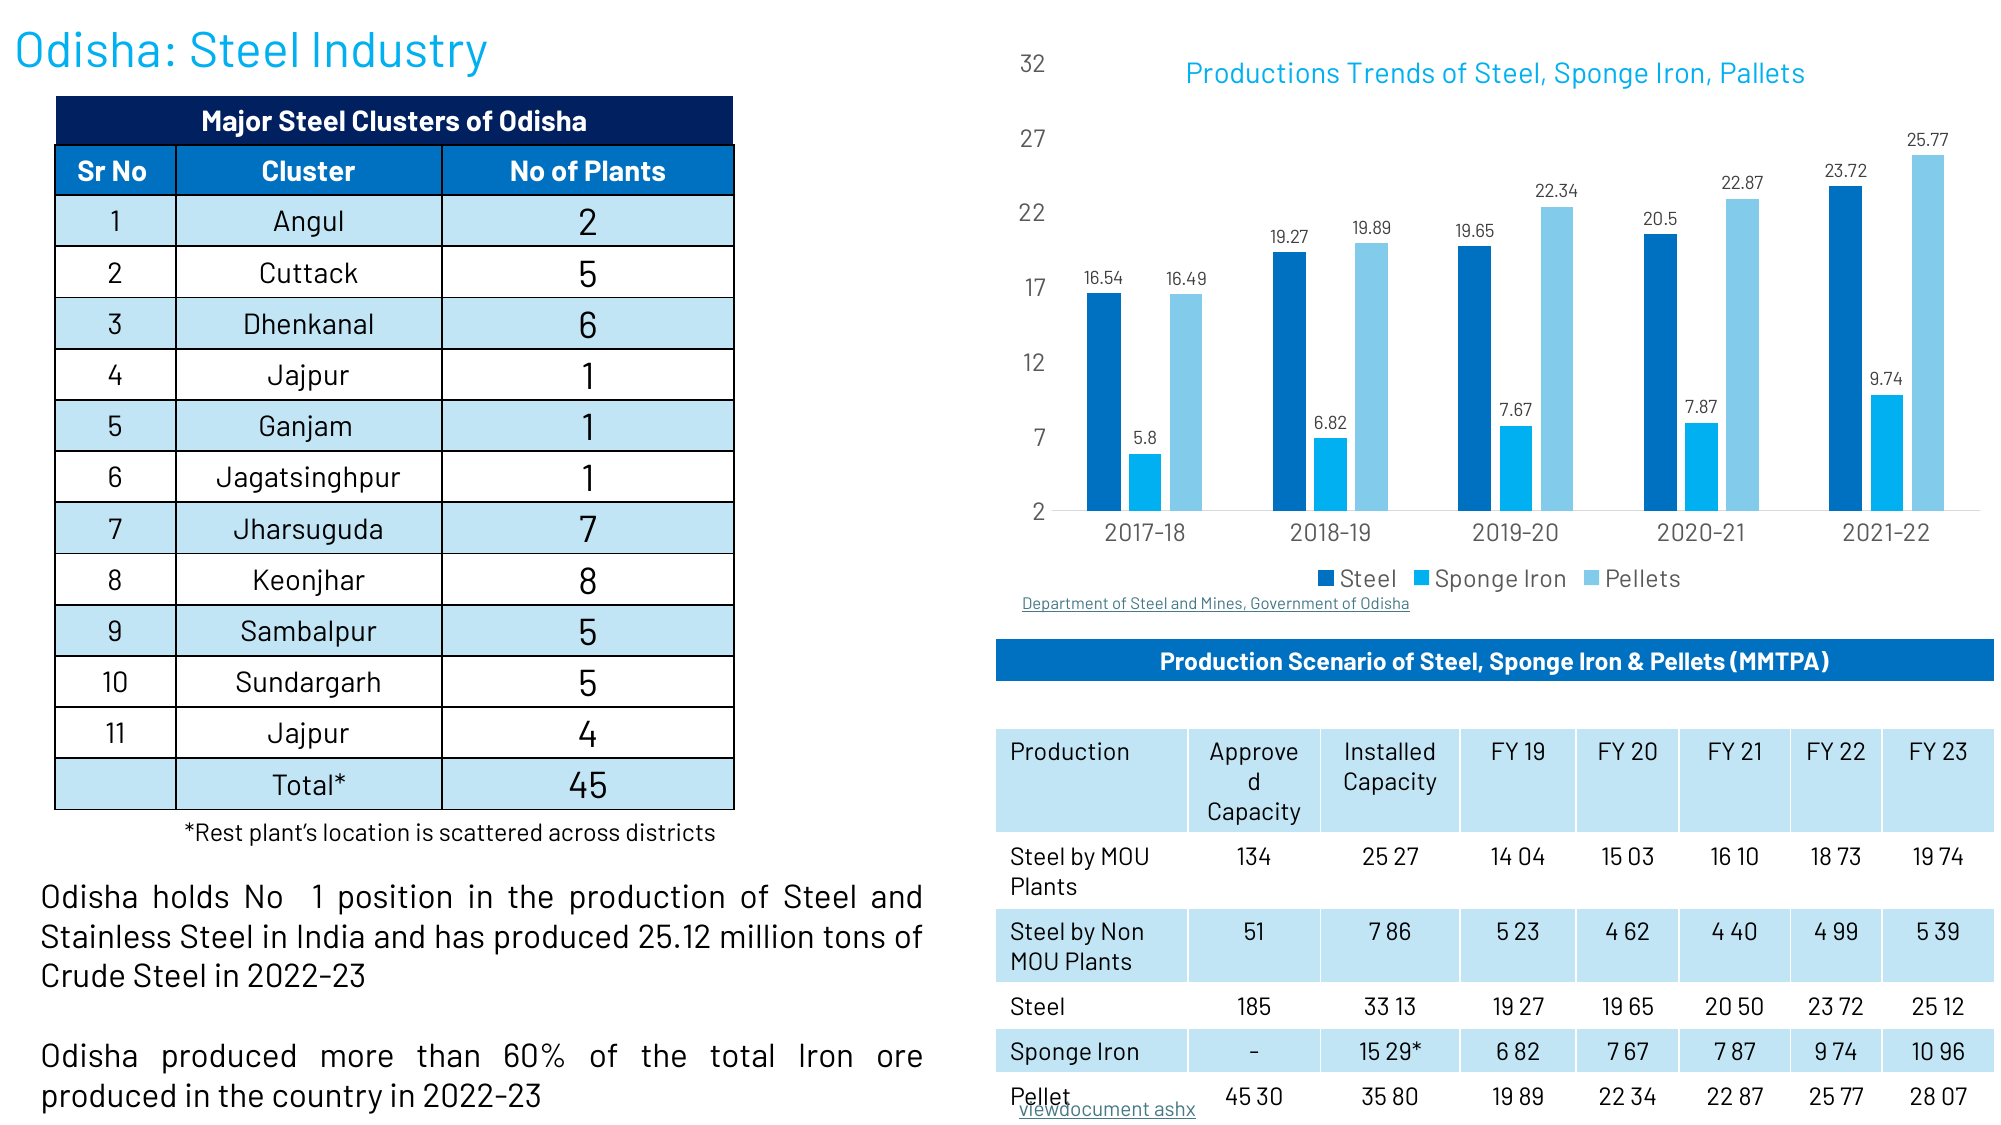

Odisha: Steel Industry

### Chart: Productions Trends of Steel, Sponge Iron, Pallets

| Category | Steel | Sponge Iron | Pellets |
|---|---|---|---|
| 2017-18 | 16.54 | 5.8 | 16.49 |
| 2018-19 | 19.27 | 6.82 | 19.89 |
| 2019-20 | 19.65 | 7.67 | 22.34 |
| 2020-21 | 20.5 | 7.87 | 22.87 |
| 2021-22 | 23.72 | 9.74 | 25.77 |
Department of Steel and Mines, Government of Odisha
| Major Steel Clusters of Odisha |  |  |
| --- | --- | --- |
| Sr No | Cluster | No of Plants |
| 1 | Angul | 2 |
| 2 | Cuttack | 5 |
| 3 | Dhenkanal | 6 |
| 4 | Jajpur | 1 |
| 5 | Ganjam | 1 |
| 6 | Jagatsinghpur | 1 |
| 7 | Jharsuguda | 7 |
| 8 | Keonjhar | 8 |
| 9 | Sambalpur | 5 |
| 10 | Sundargarh | 5 |
| 11 | Jajpur | 4 |
|  | Total\* | 45 |
| Production Scenario of Steel, Sponge Iron & Pellets (MMTPA) |  |  |  |  |  |  |  |
| --- | --- | --- | --- | --- | --- | --- | --- |
|  |  |  |  |  |  |  |  |
| Production | Approved Capacity | Installed Capacity | FY 19 | FY 20 | FY 21 | FY 22 | FY 23 |
| Steel by MOU Plants | 134 | 25 27 | 14 04 | 15 03 | 16 10 | 18 73 | 19 74 |
| Steel by Non MOU Plants | 51 | 7 86 | 5 23 | 4 62 | 4 40 | 4 99 | 5 39 |
| Steel | 185 | 33 13 | 19 27 | 19 65 | 20 50 | 23 72 | 25 12 |
| Sponge Iron | - | 15 29\* | 6 82 | 7 67 | 7 87 | 9 74 | 10 96 |
| Pellet | 45 30 | 35 80 | 19 89 | 22 34 | 22 87 | 25 77 | 28 07 |
*Rest plant’s location is scattered across districts
Odisha holds No  1 position in the production of Steel and Stainless Steel in India and has produced 25.12 million tons of Crude Steel in 2022-23

Odisha produced more than 60% of the total Iron ore produced in the country in 2022-23
viewdocument ashx